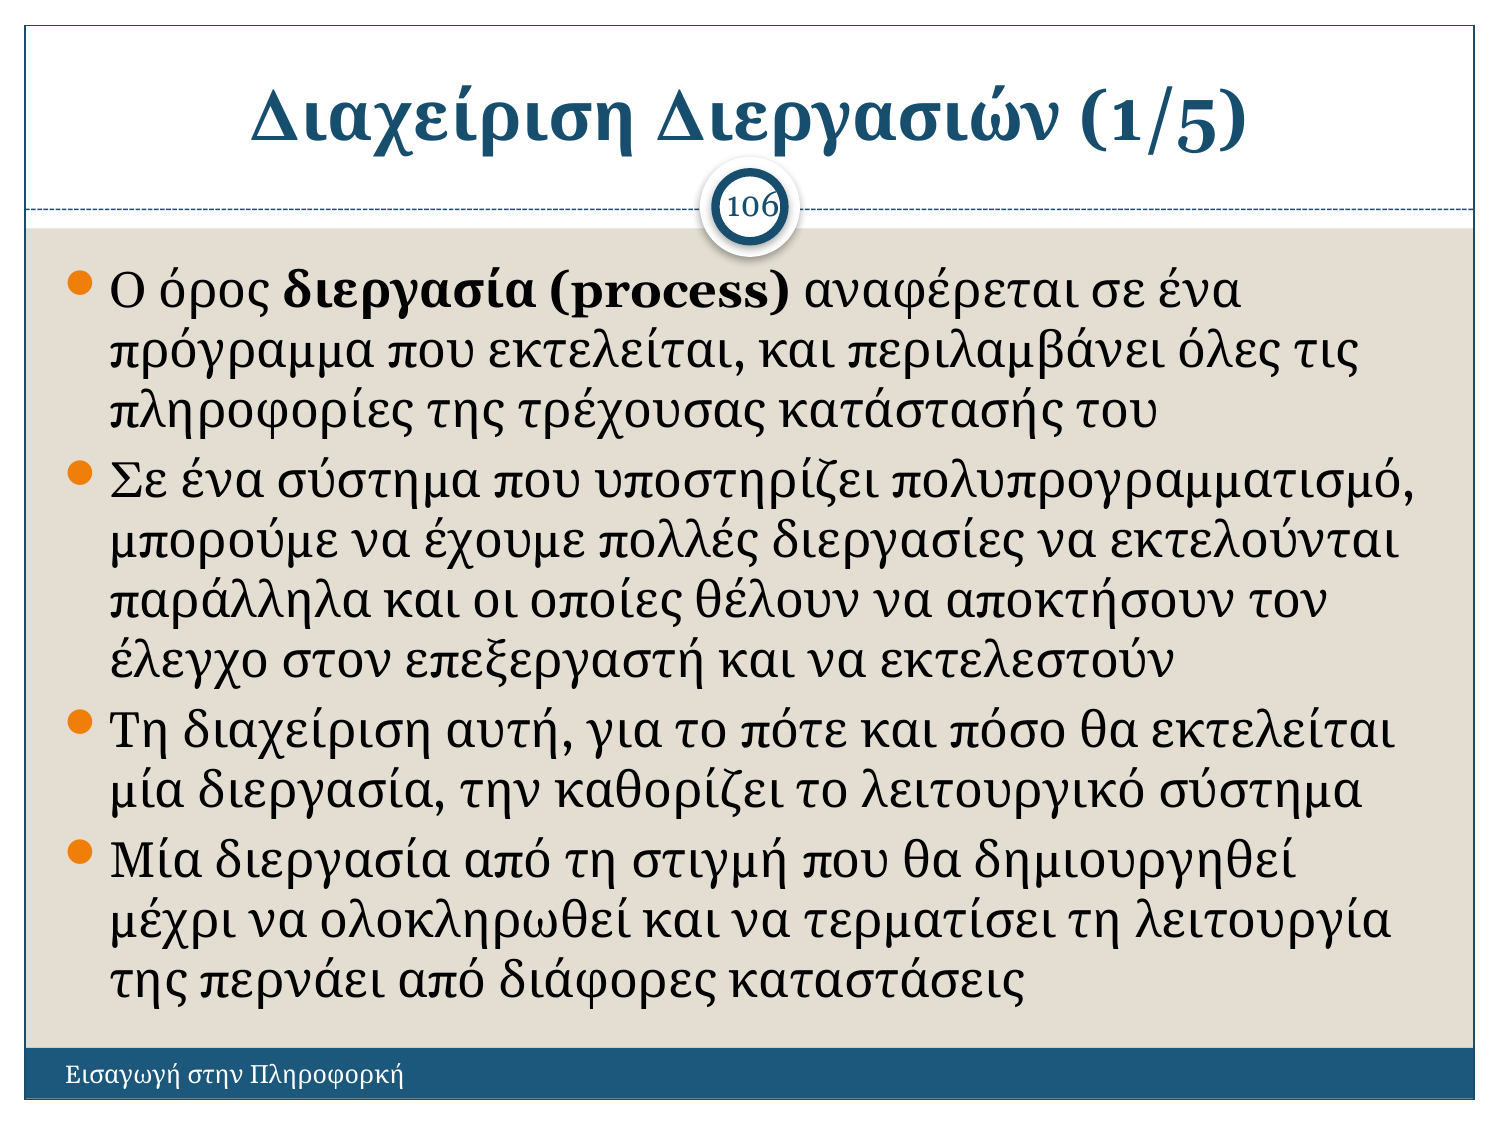

# Διαχείριση Διεργασιών (1/5)
106
Ο όρος διεργασία (process) αναφέρεται σε ένα πρόγραμμα που εκτελείται, και περιλαμβάνει όλες τις πληροφορίες της τρέχουσας κατάστασής του
Σε ένα σύστημα που υποστηρίζει πολυπρογραμματισμό, μπορούμε να έχουμε πολλές διεργασίες να εκτελούνται παράλληλα και οι οποίες θέλουν να αποκτήσουν τον έλεγχο στον επεξεργαστή και να εκτελεστούν
Τη διαχείριση αυτή, για το πότε και πόσο θα εκτελείται μία διεργασία, την καθορίζει το λειτουργικό σύστημα
Μία διεργασία από τη στιγμή που θα δημιουργηθεί μέχρι να ολοκληρωθεί και να τερματίσει τη λειτουργία της περνάει από διάφορες καταστάσεις

Εισαγωγή στην Πληροφορκή